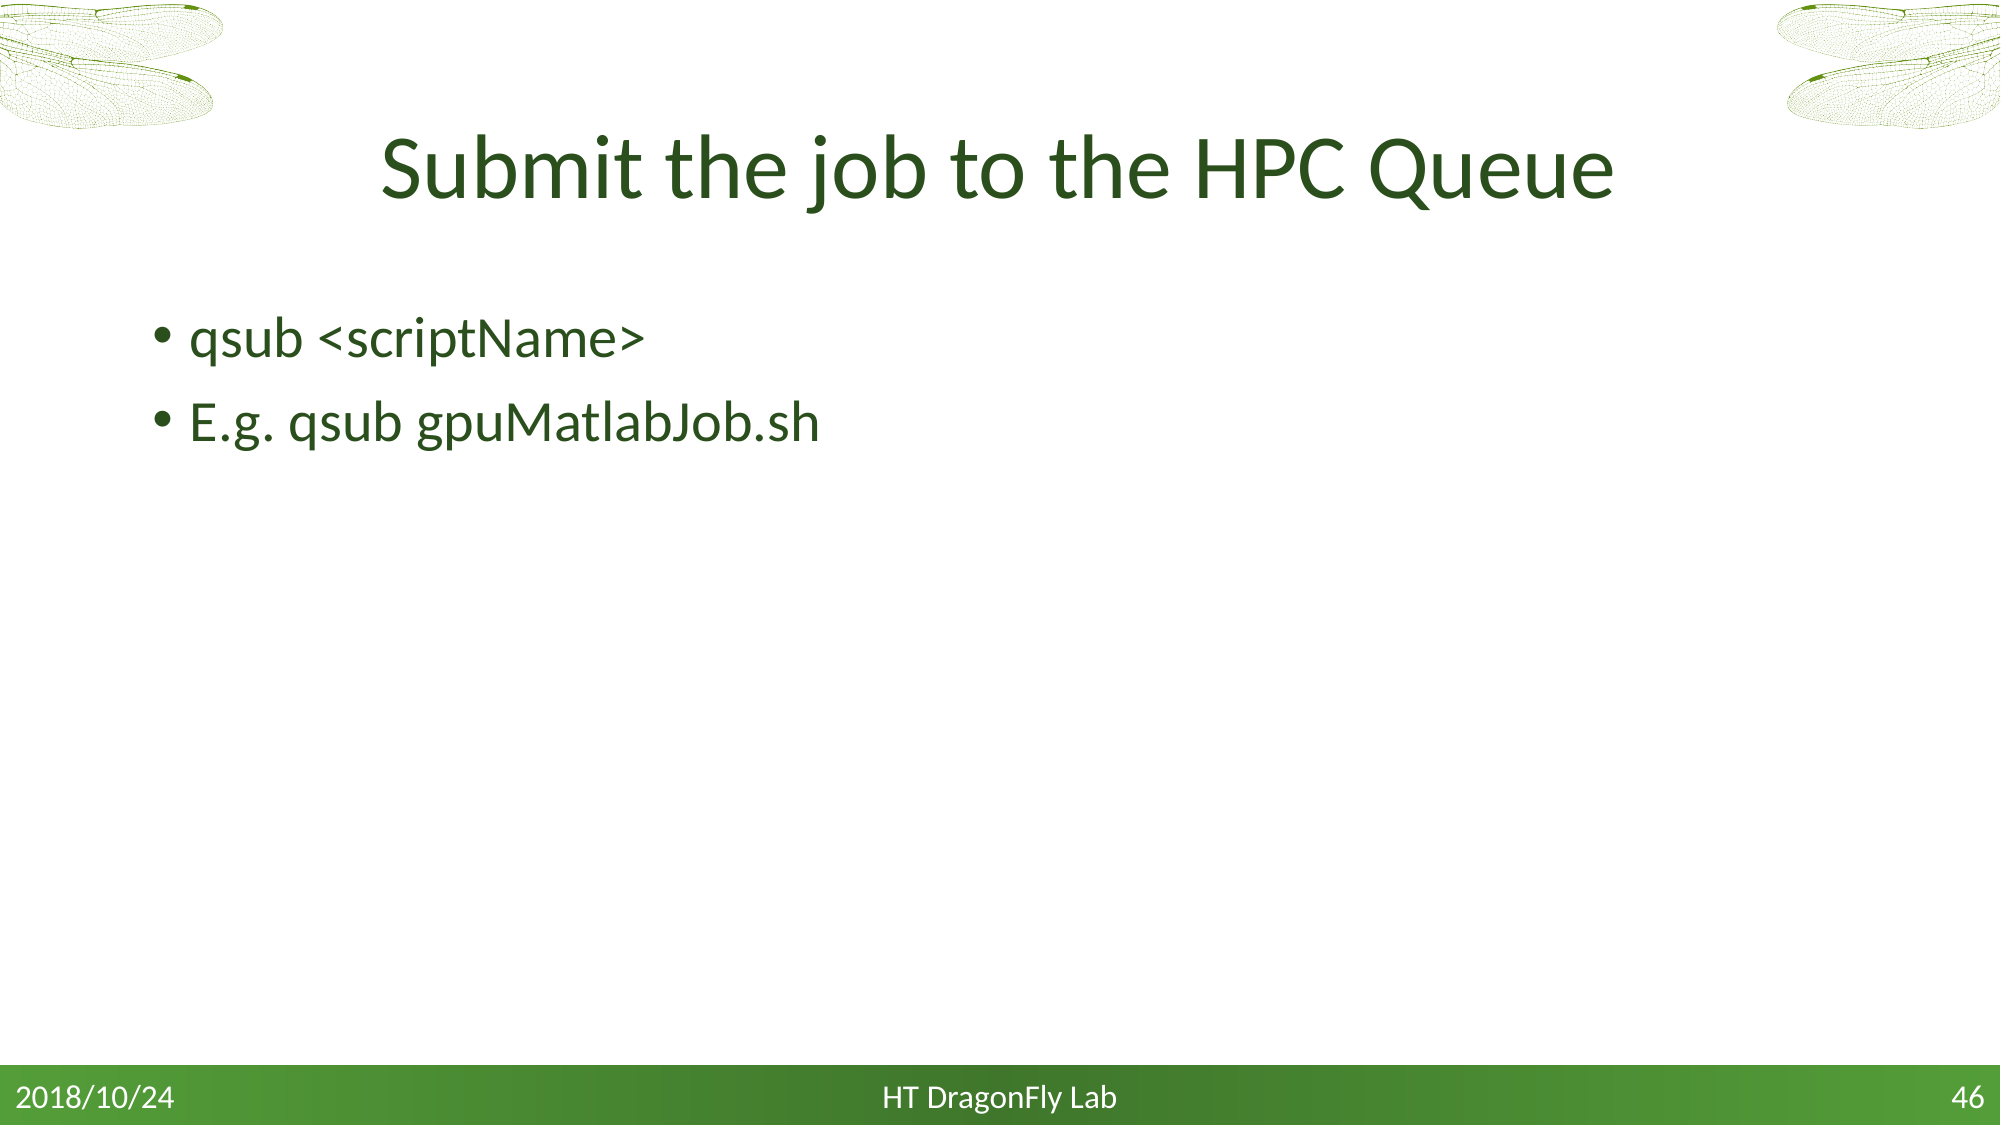

# Submit the job to the HPC Queue
qsub <scriptName>
E.g. qsub gpuMatlabJob.sh
HT DragonFly Lab
2018/10/24
46